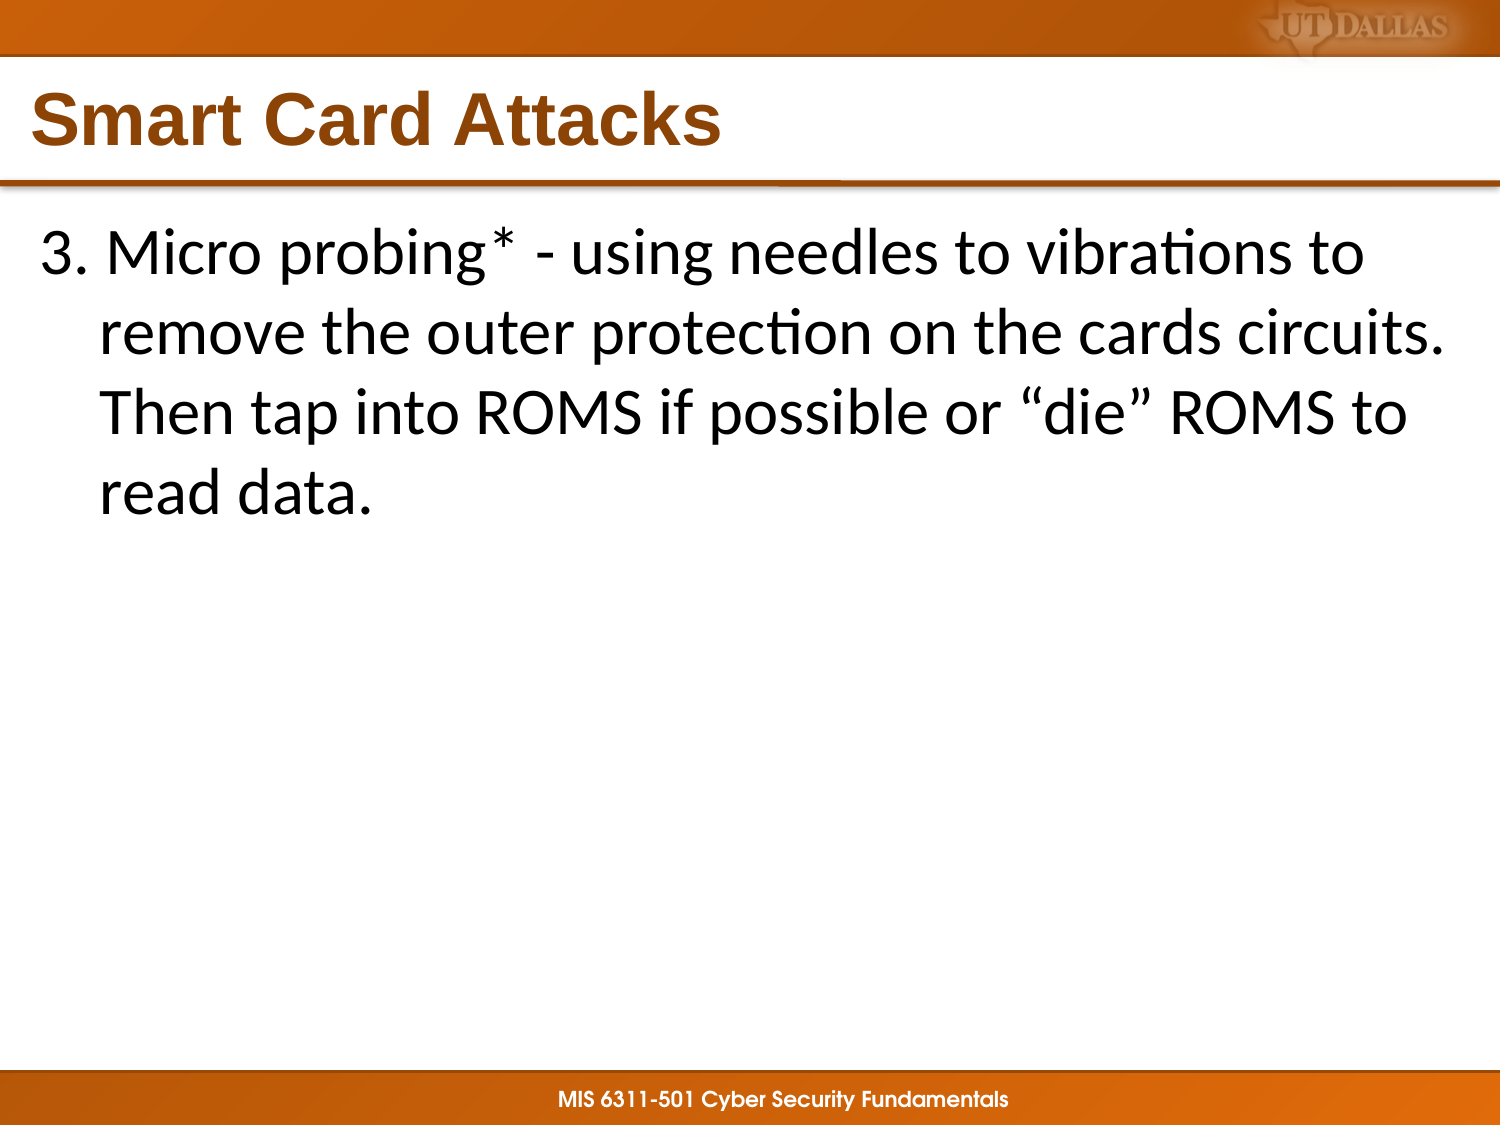

# Smart Card Attacks
3. Micro probing* - using needles to vibrations to remove the outer protection on the cards circuits. Then tap into ROMS if possible or “die” ROMS to read data.